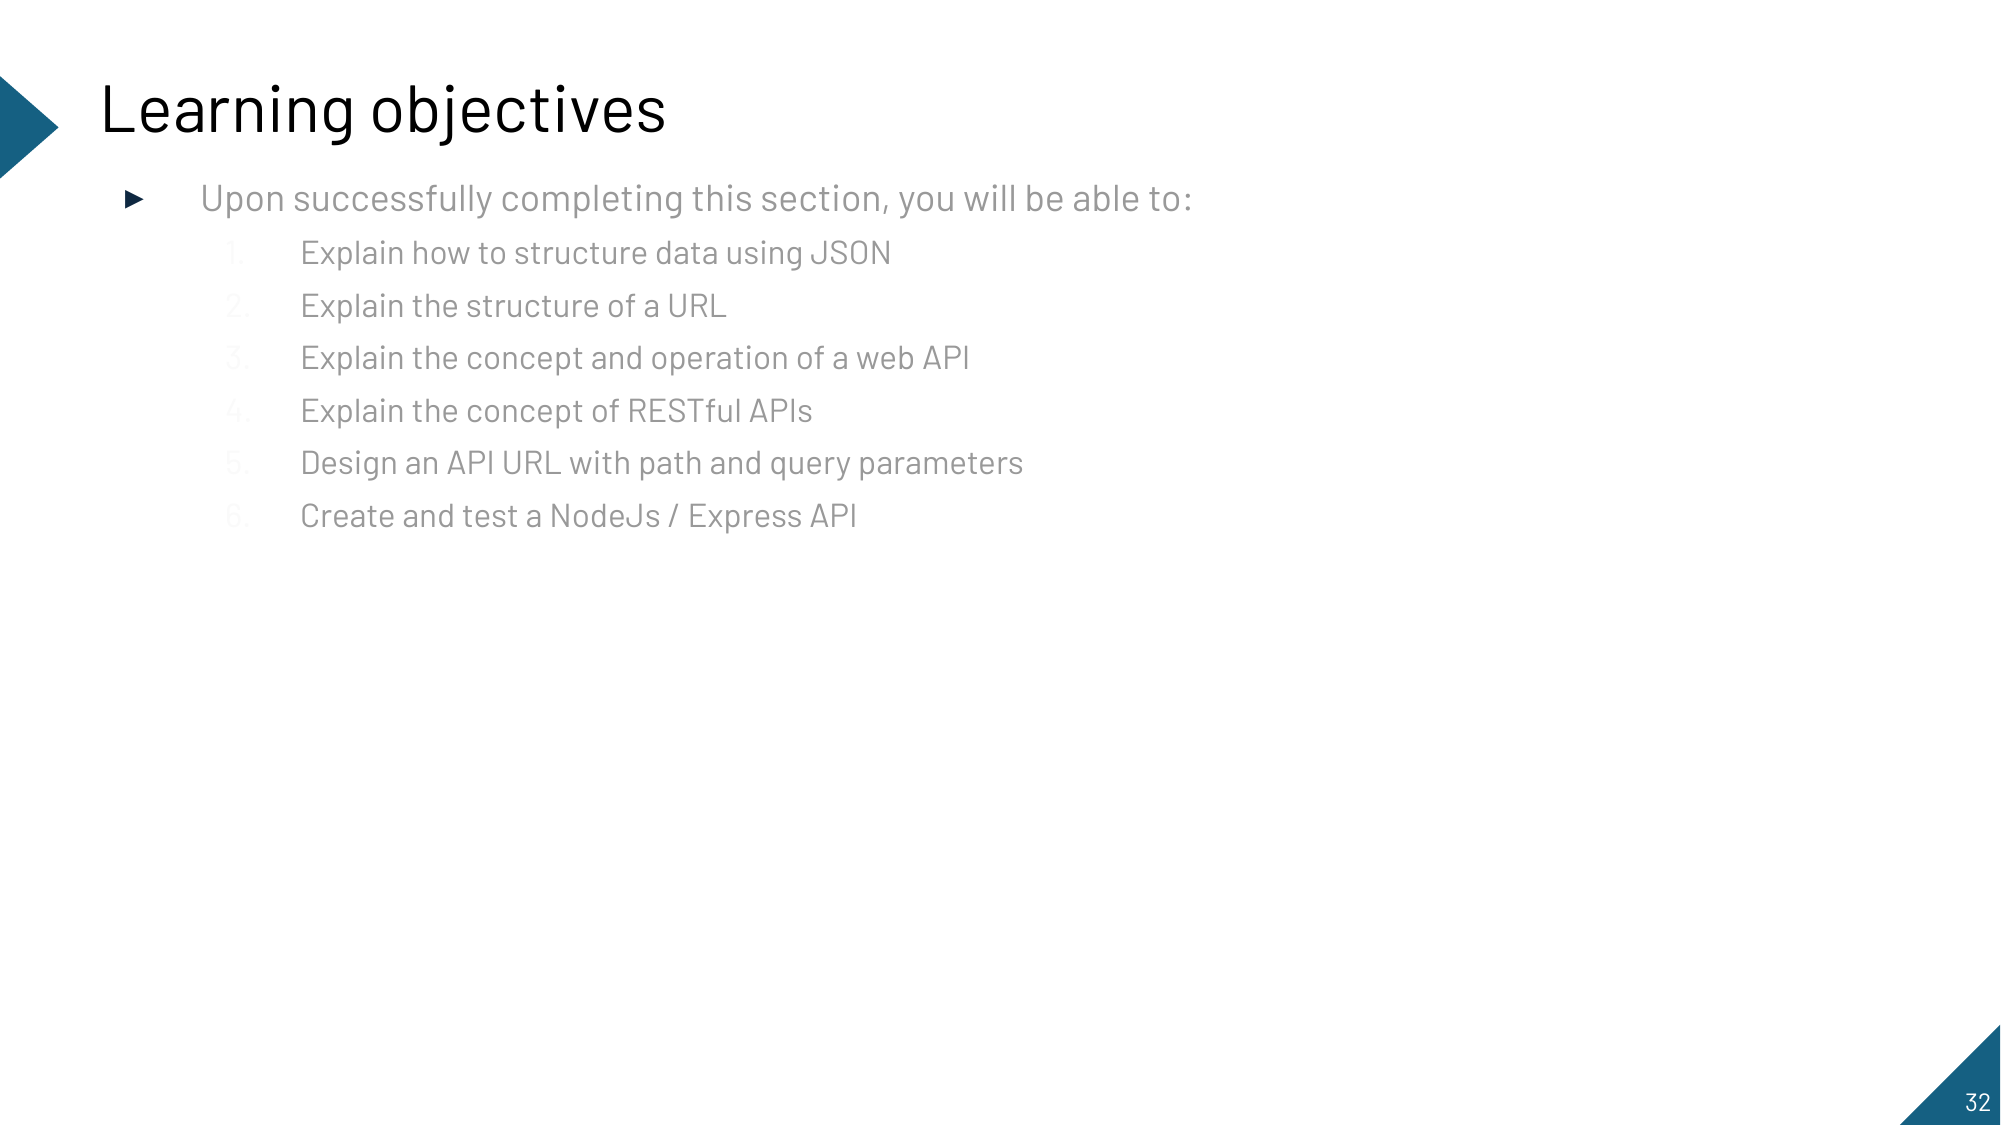

# Learning objectives
Upon successfully completing this section, you will be able to:
Explain how to structure data using JSON
Explain the structure of a URL
Explain the concept and operation of a web API
Explain the concept of RESTful APIs
Design an API URL with path and query parameters
Create and test a NodeJs / Express API

32